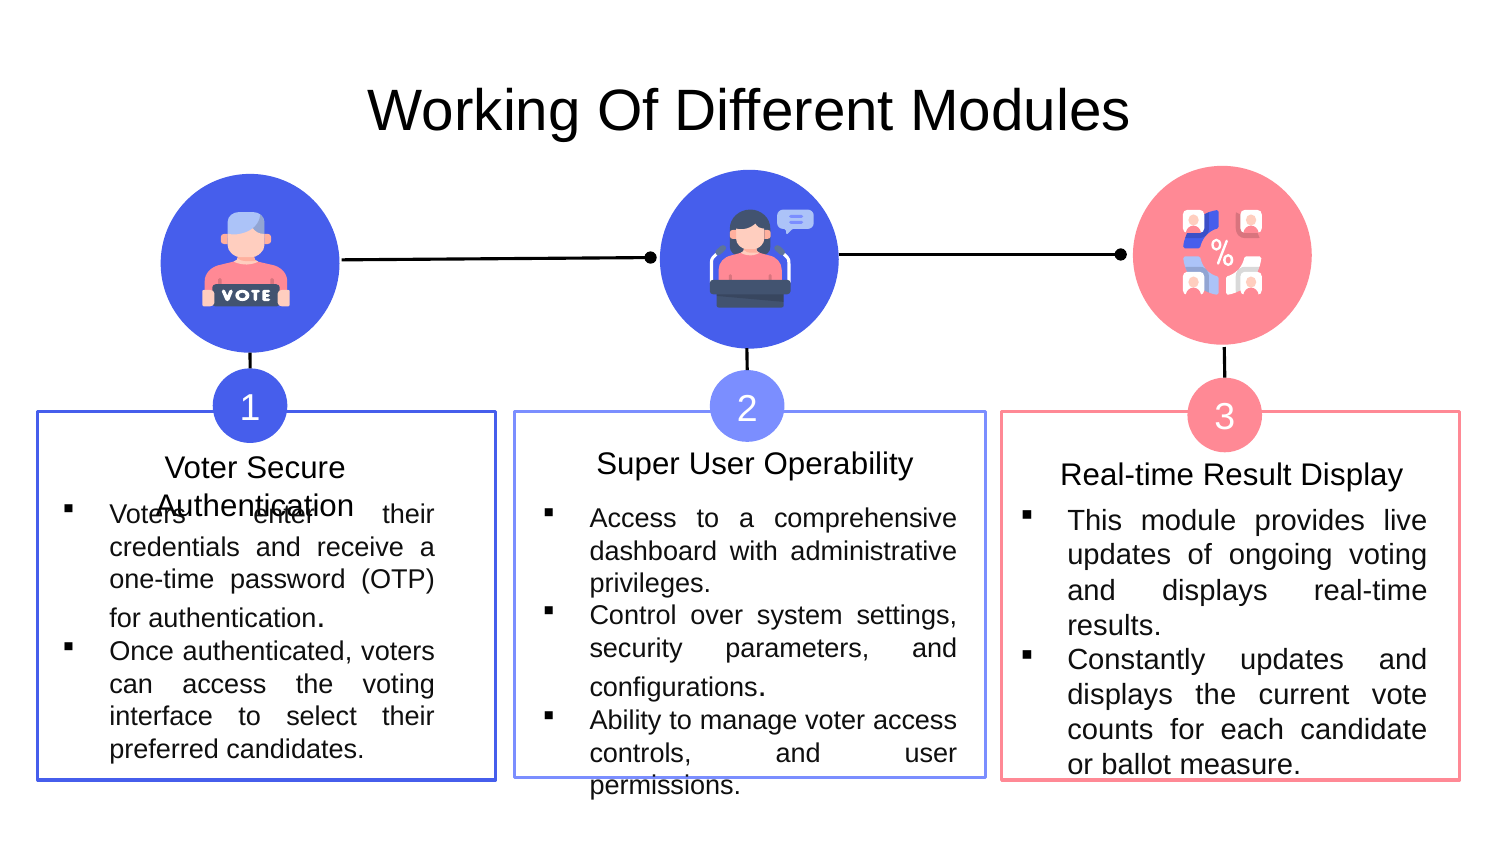

# Working Of Different Modules

3

1

2

Super User Operability

Voter Secure Authentication
Voters enter their credentials and receive a one-time password (OTP) for authentication.
Once authenticated, voters can access the voting interface to select their preferred candidates.
Real-time Result Display

Access to a comprehensive dashboard with administrative privileges.
Control over system settings, security parameters, and configurations.
Ability to manage voter access controls, and user permissions.
This module provides live updates of ongoing voting and displays real-time results.
Constantly updates and displays the current vote counts for each candidate or ballot measure.